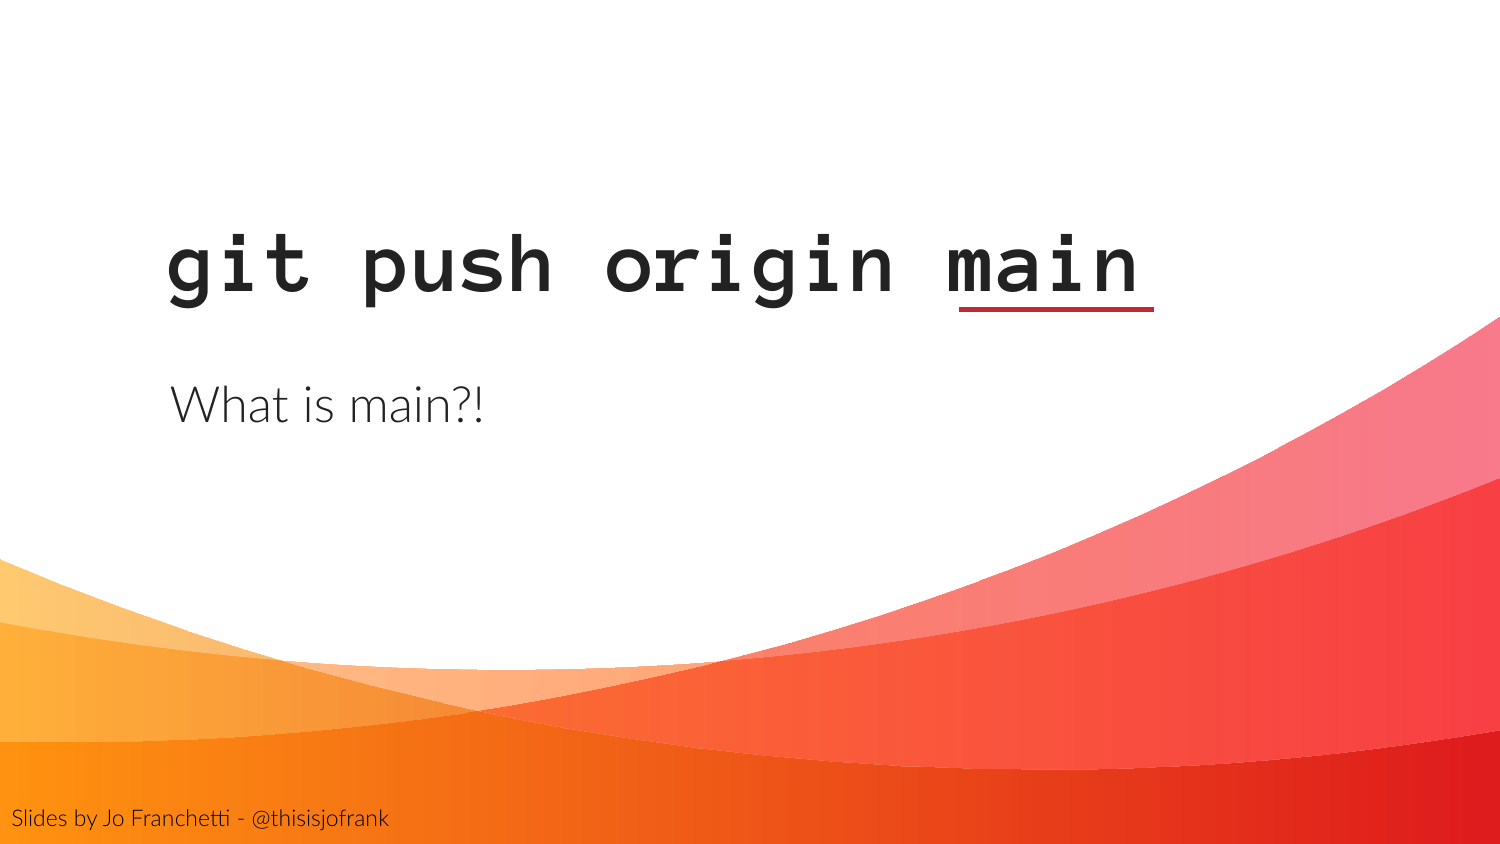

# git push origin main

What is main?!